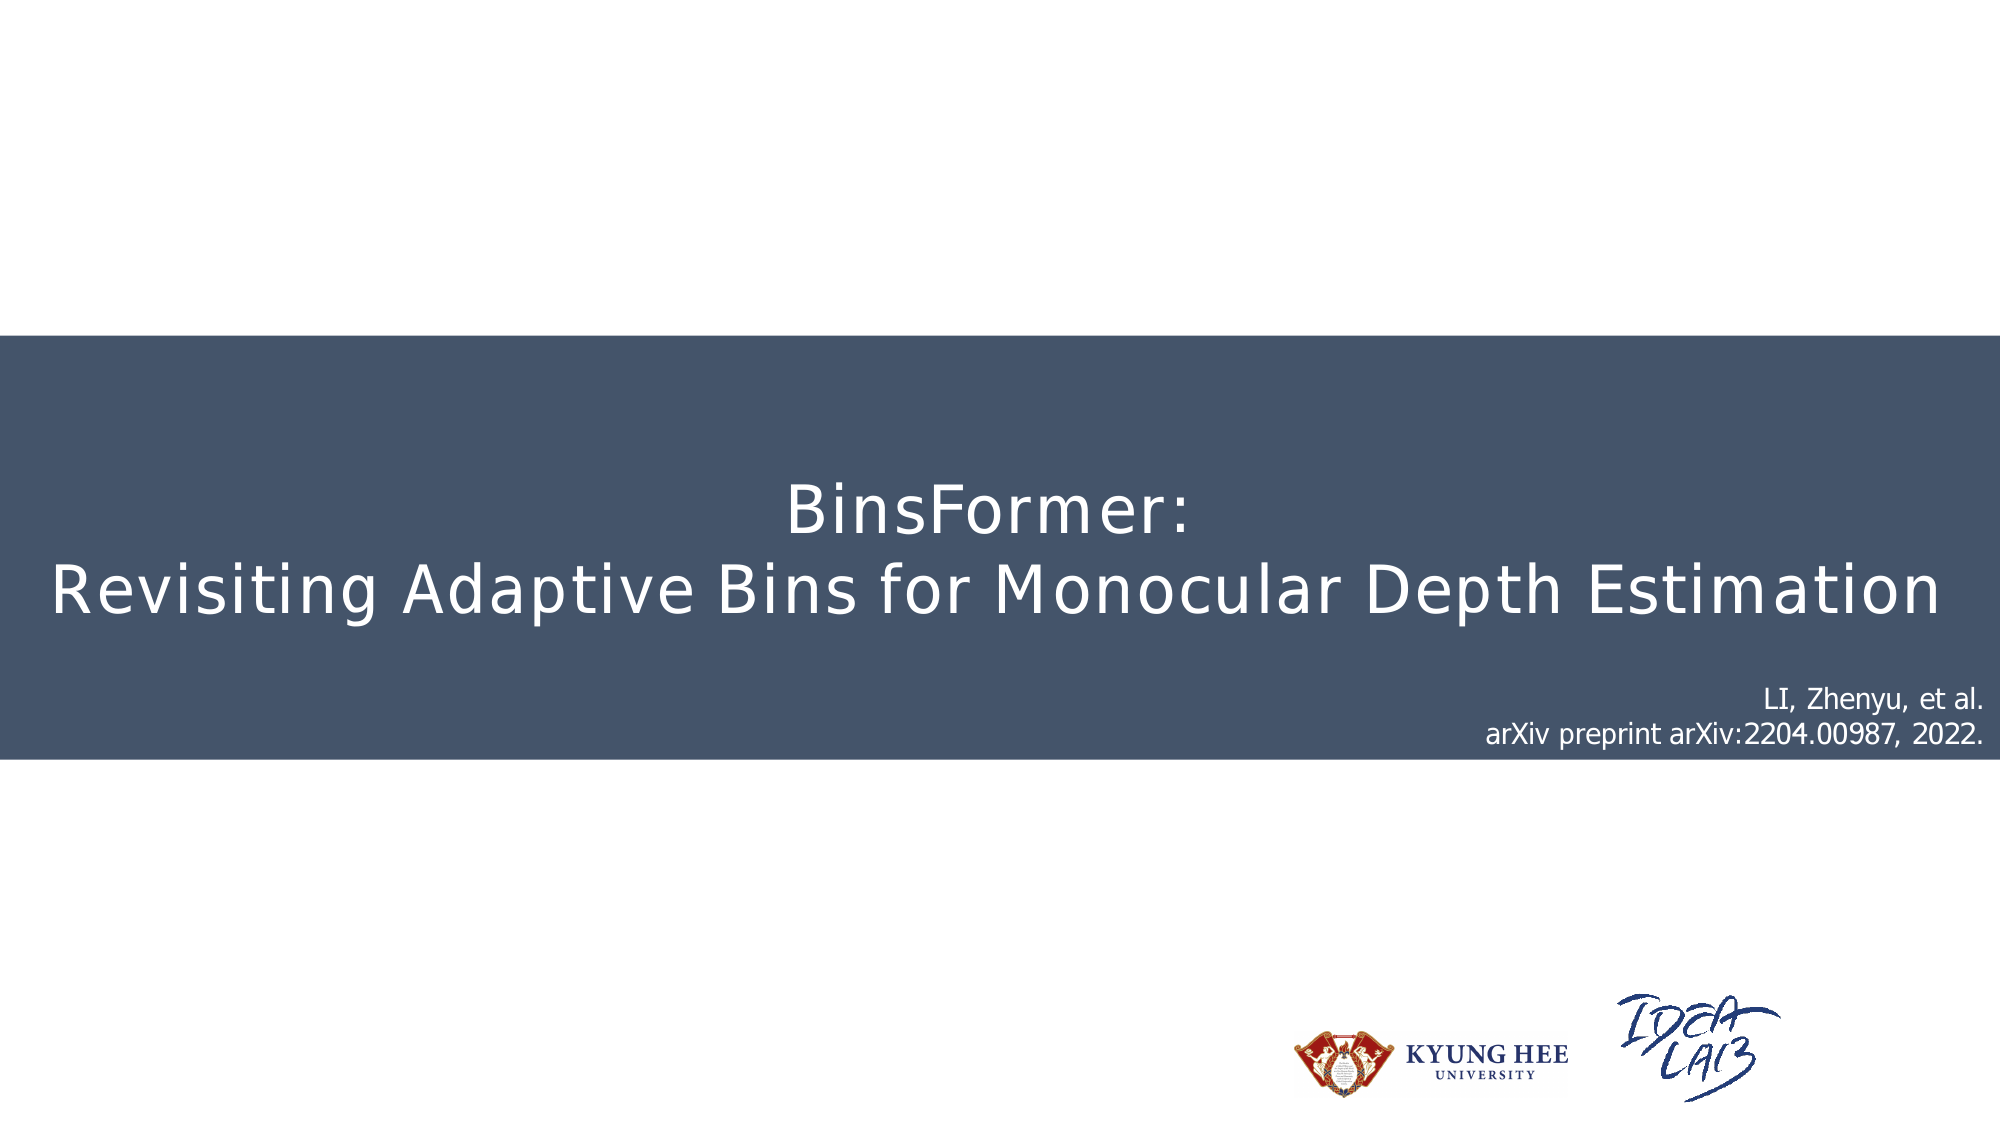

BinsFormer:
Revisiting Adaptive Bins for Monocular Depth Estimation
LI, Zhenyu, et al.
arXiv preprint arXiv:2204.00987, 2022.